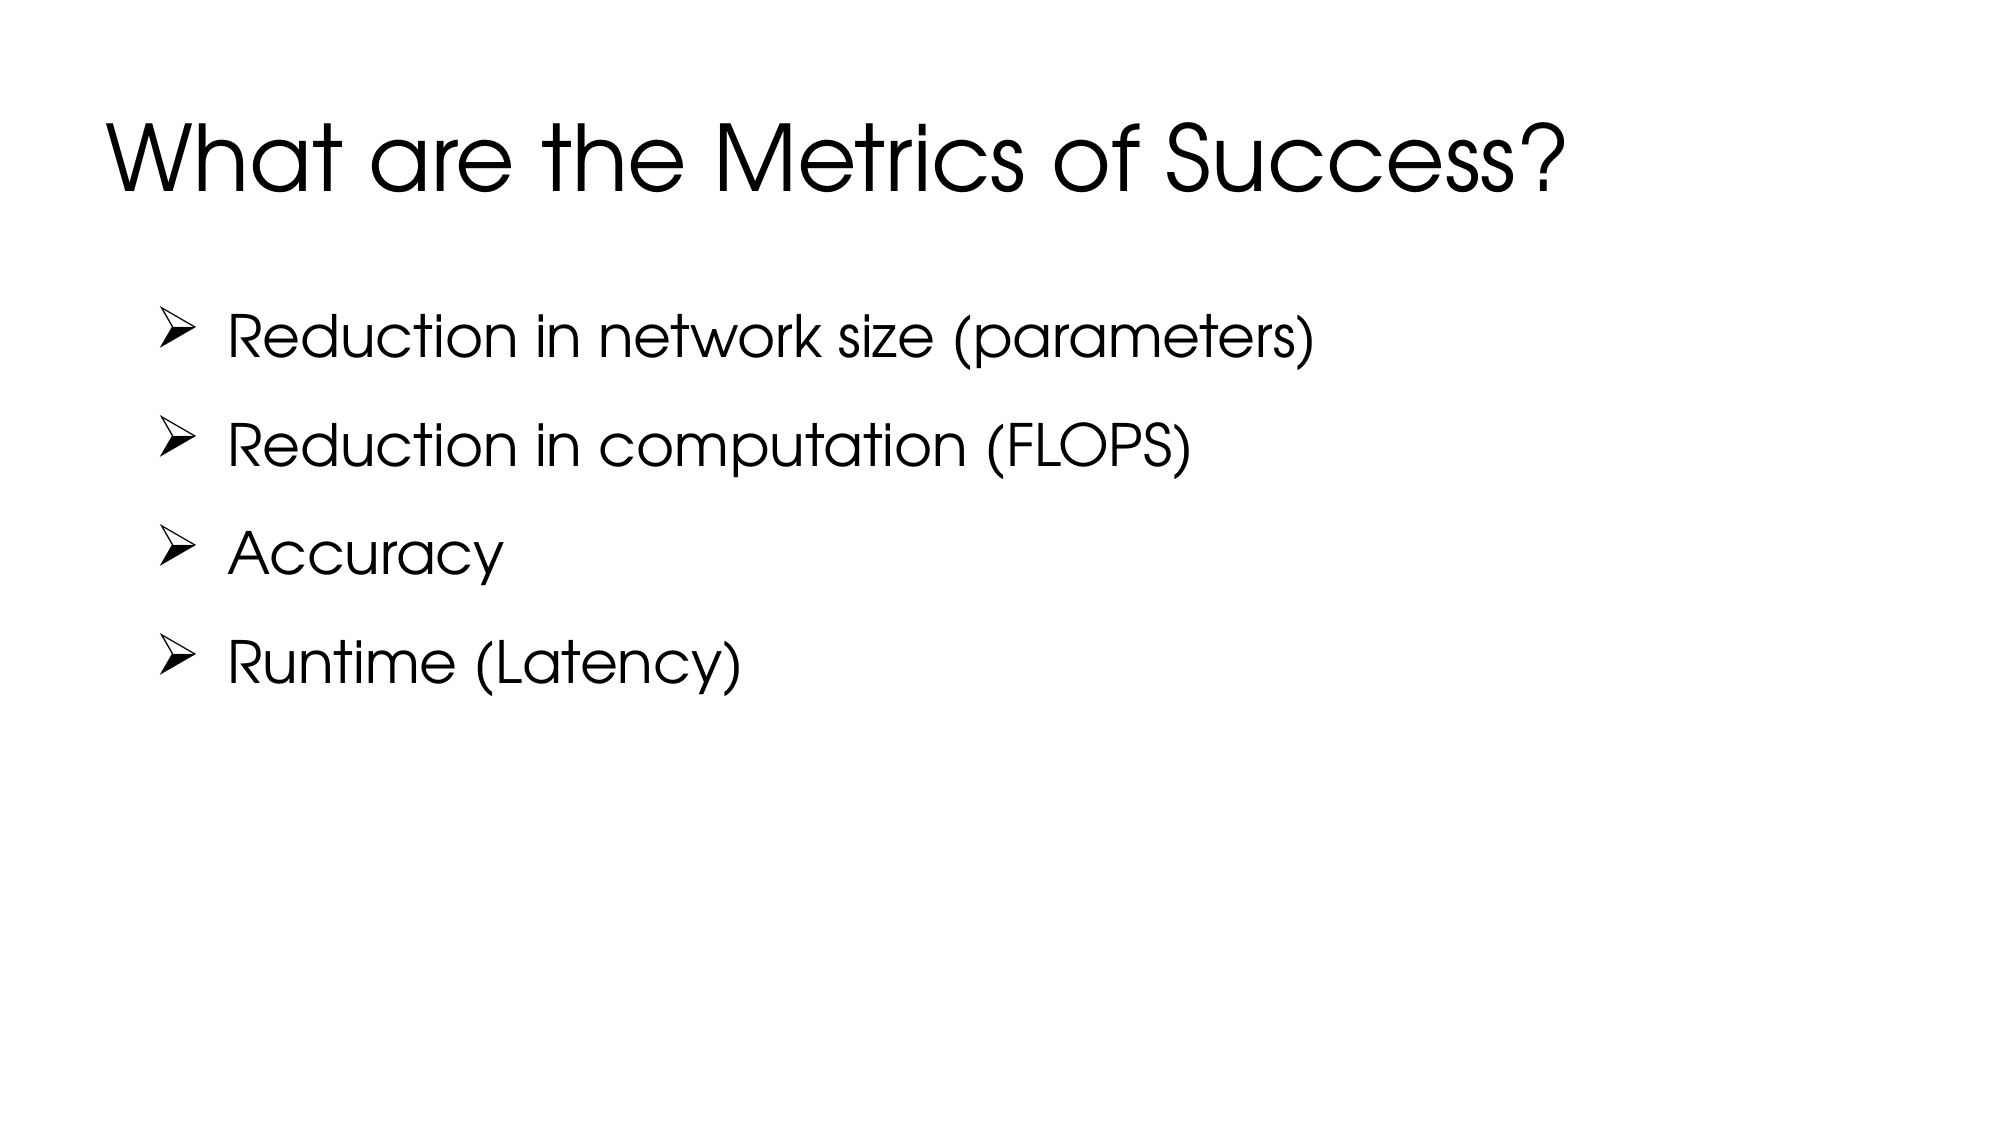

# What are the Metrics of Success?
Reduction in network size (parameters)
Reduction in computation (FLOPS)
Accuracy
Runtime (Latency)